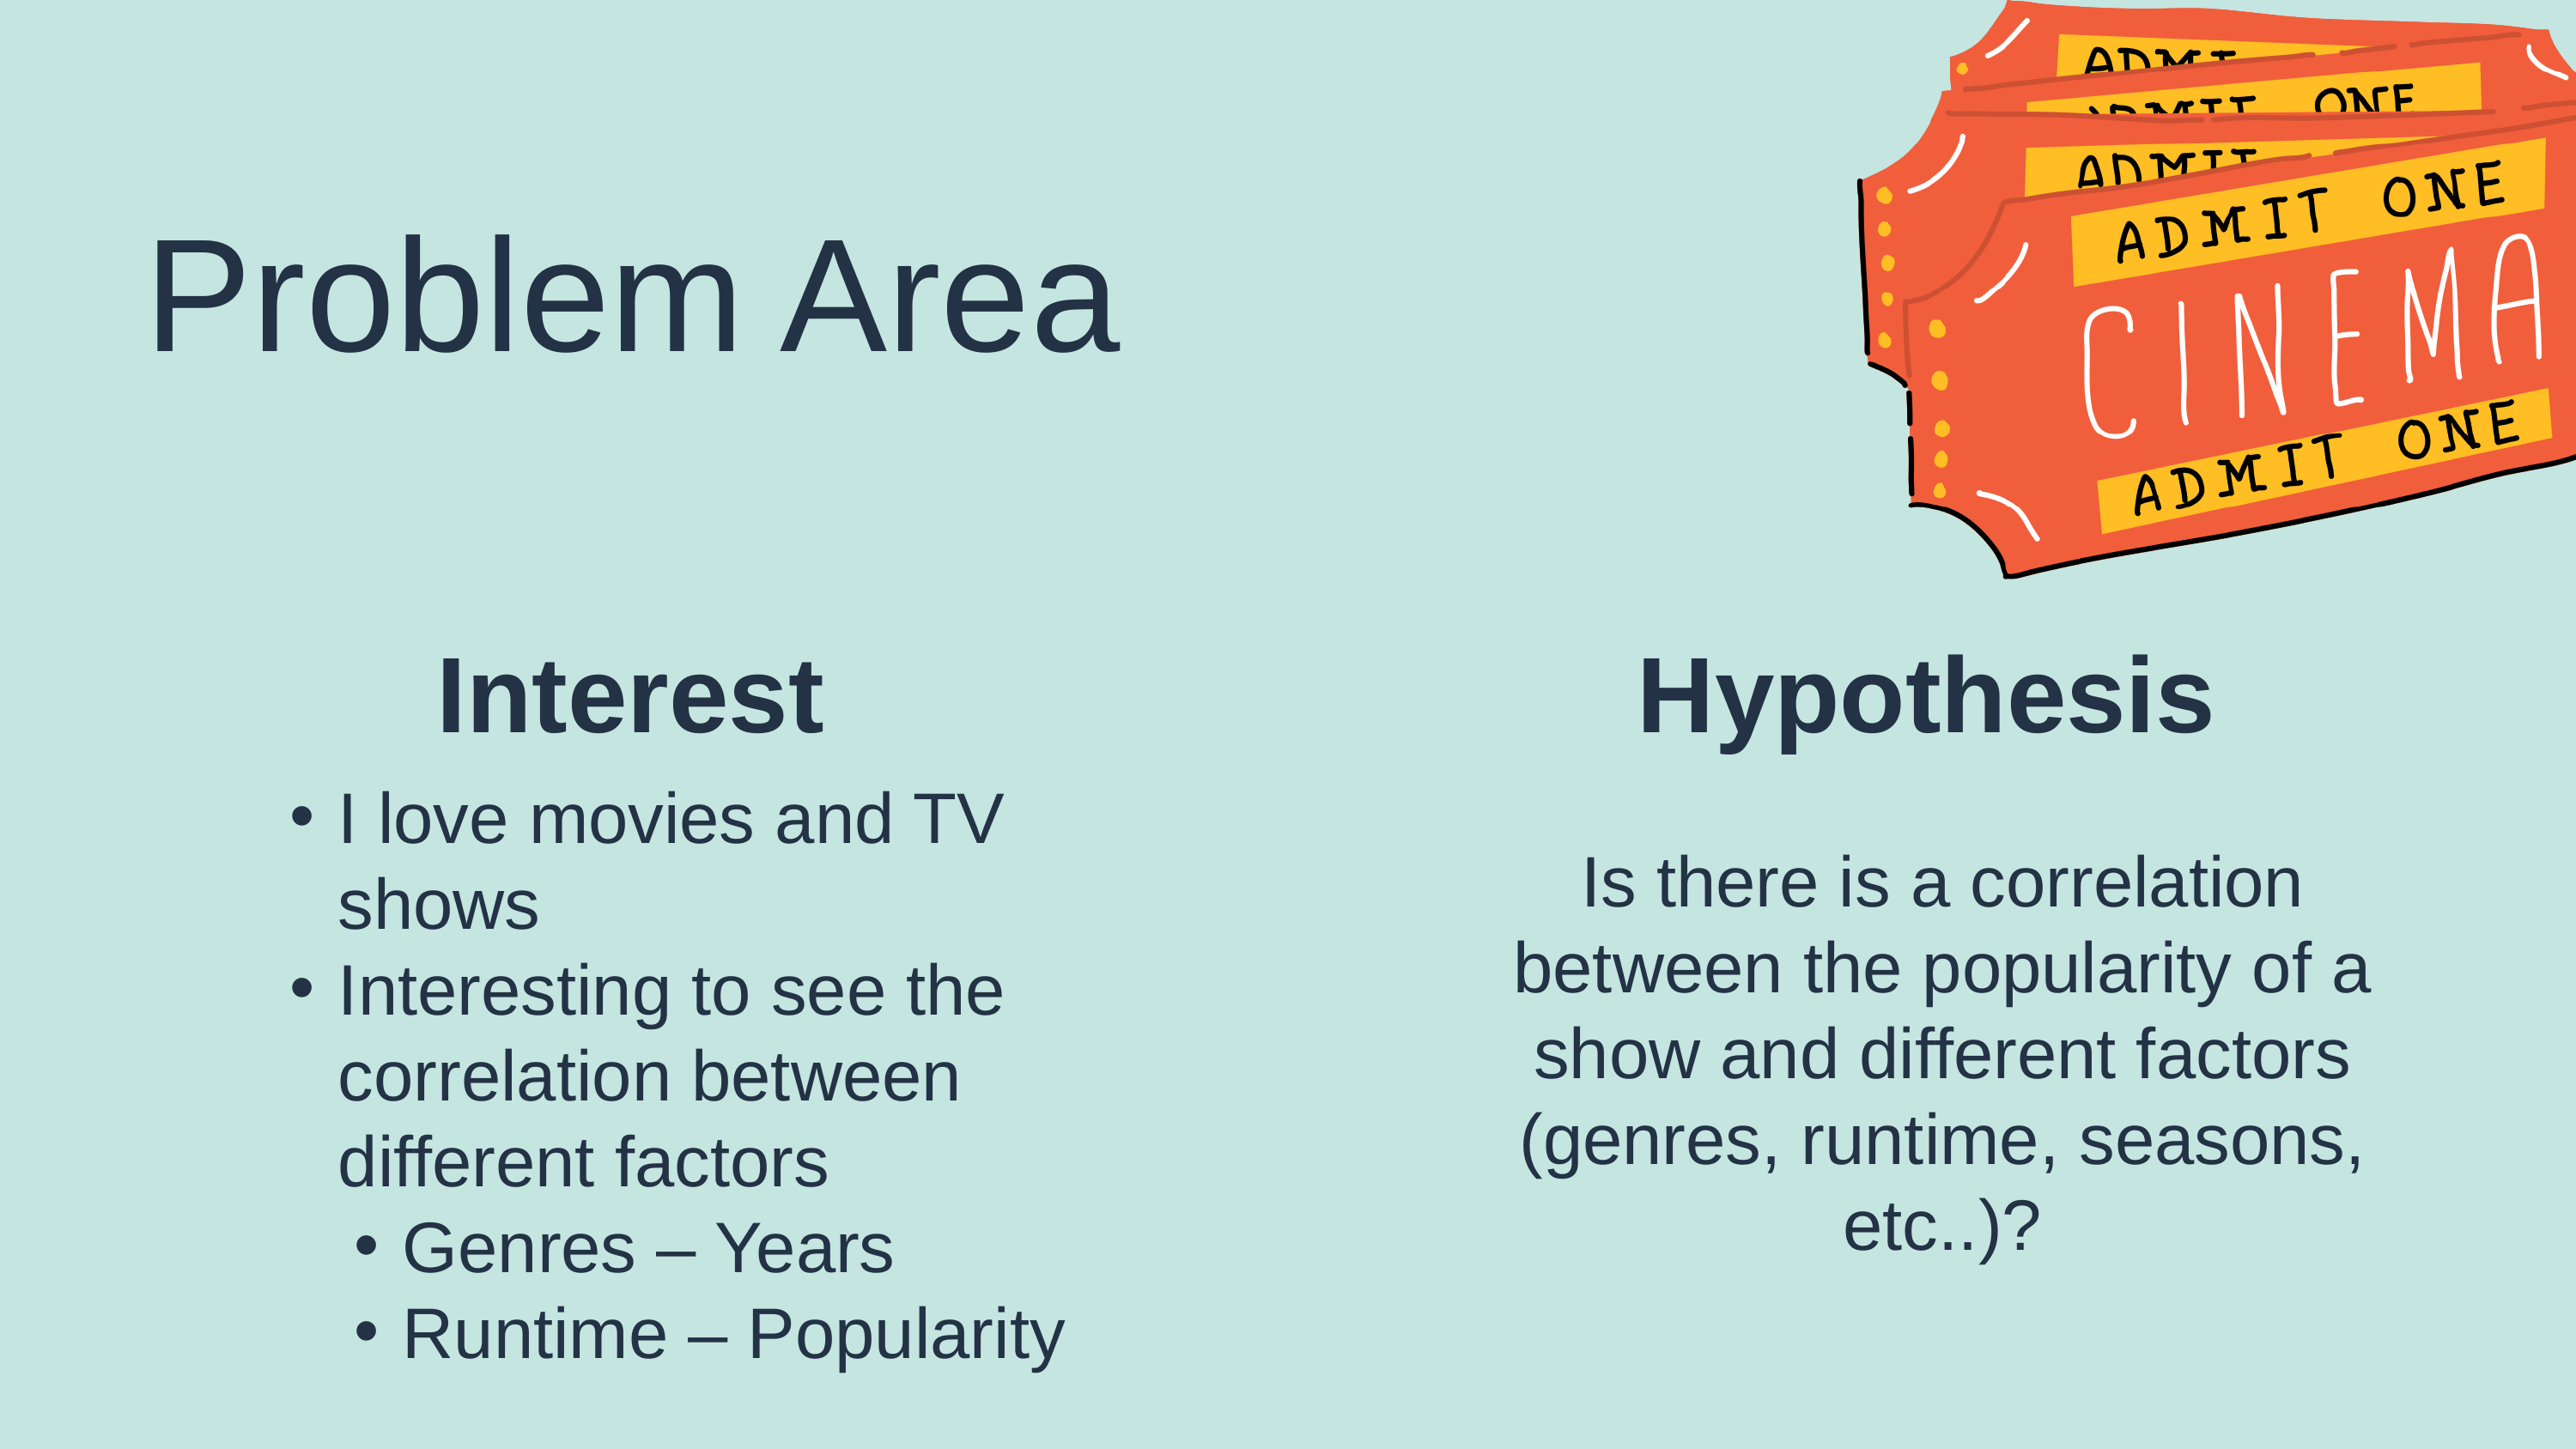

Problem Area
Interest
Hypothesis
I love movies and TV shows
Interesting to see the correlation between different factors
Genres – Years
Runtime – Popularity
Is there is a correlation between the popularity of a show and different factors (genres, runtime, seasons, etc..)?